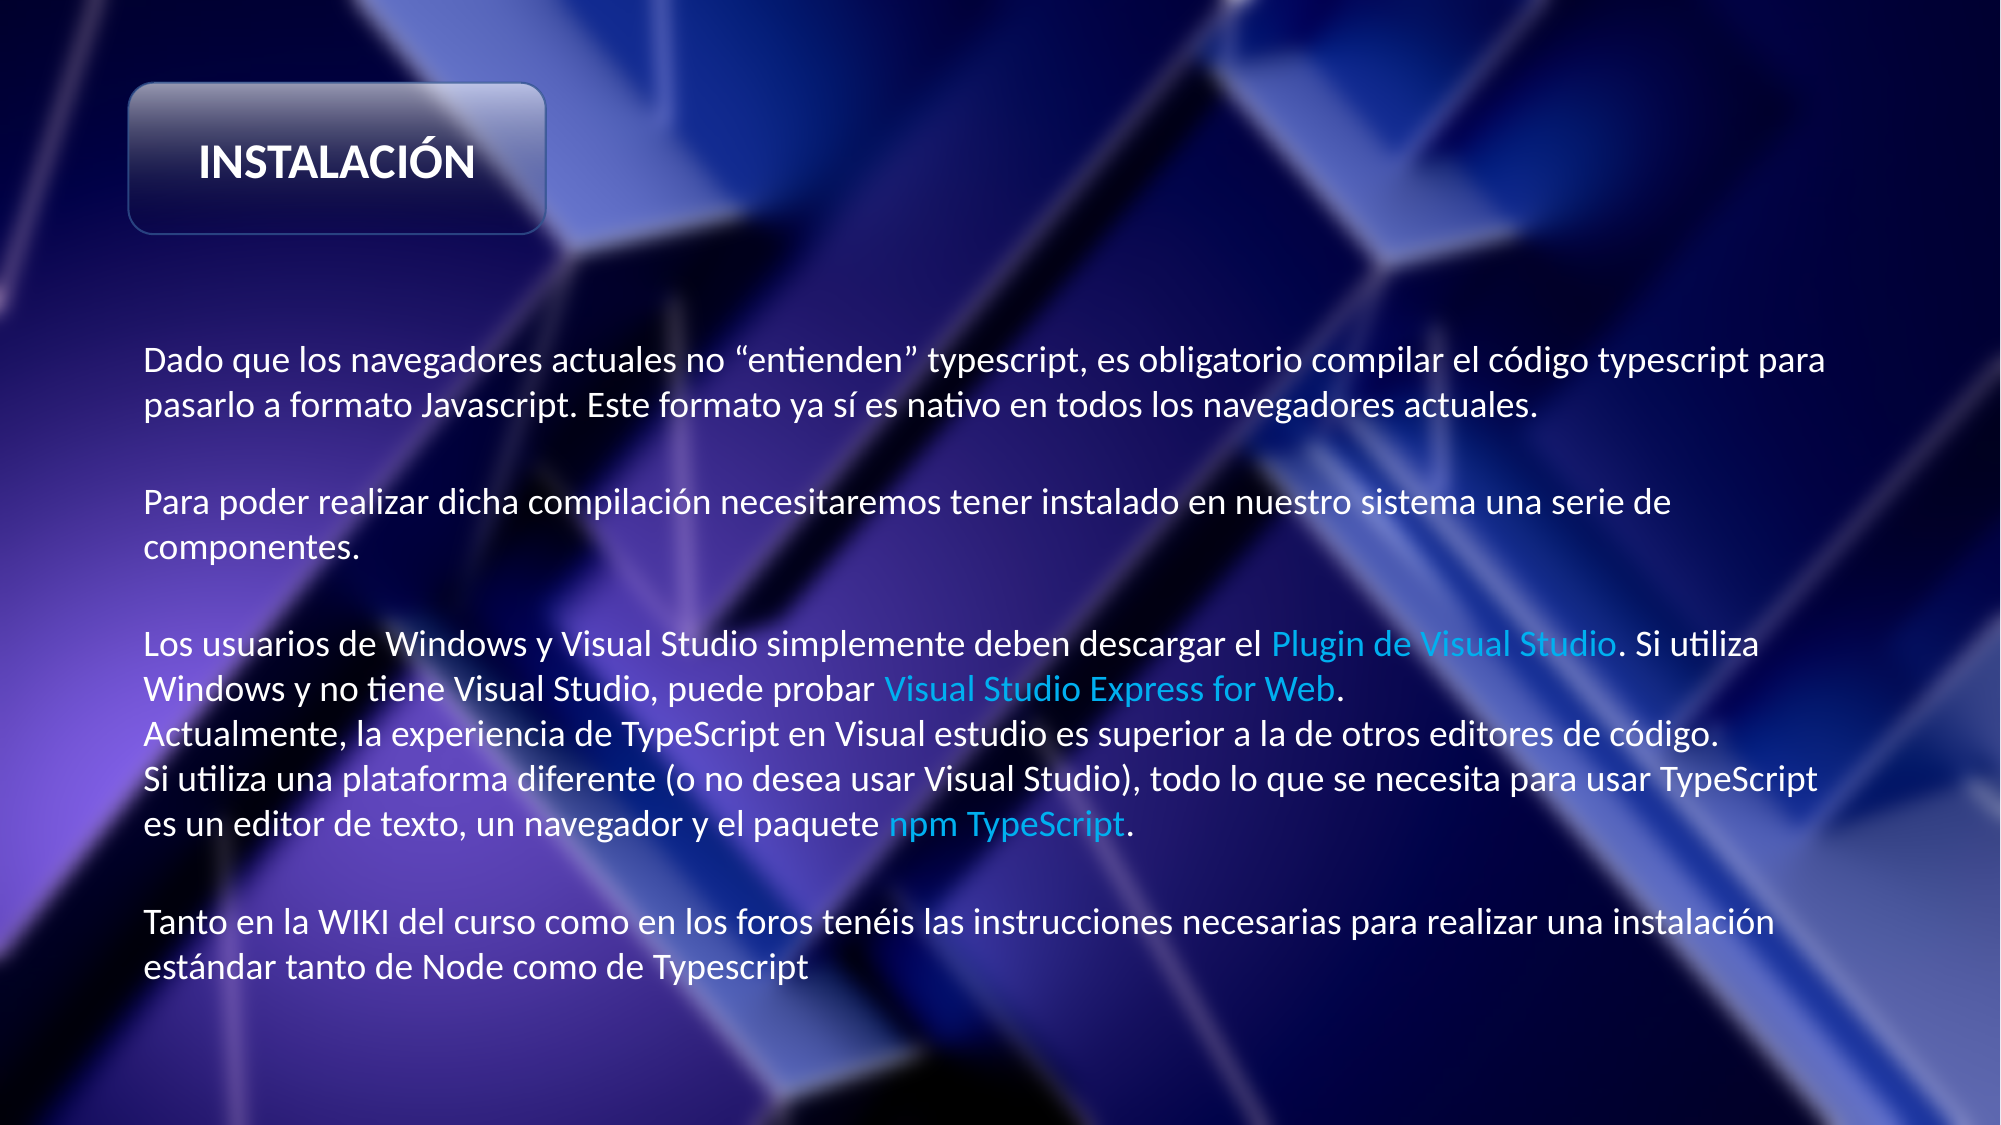

INSTALACIÓN
Dado que los navegadores actuales no “entienden” typescript, es obligatorio compilar el código typescript para pasarlo a formato Javascript. Este formato ya sí es nativo en todos los navegadores actuales.
Para poder realizar dicha compilación necesitaremos tener instalado en nuestro sistema una serie de componentes.
Los usuarios de Windows y Visual Studio simplemente deben descargar el Plugin de Visual Studio. Si utiliza Windows y no tiene Visual Studio, puede probar Visual Studio Express for Web.
Actualmente, la experiencia de TypeScript en Visual estudio es superior a la de otros editores de código.
Si utiliza una plataforma diferente (o no desea usar Visual Studio), todo lo que se necesita para usar TypeScript es un editor de texto, un navegador y el paquete npm TypeScript.
Tanto en la WIKI del curso como en los foros tenéis las instrucciones necesarias para realizar una instalación estándar tanto de Node como de Typescript